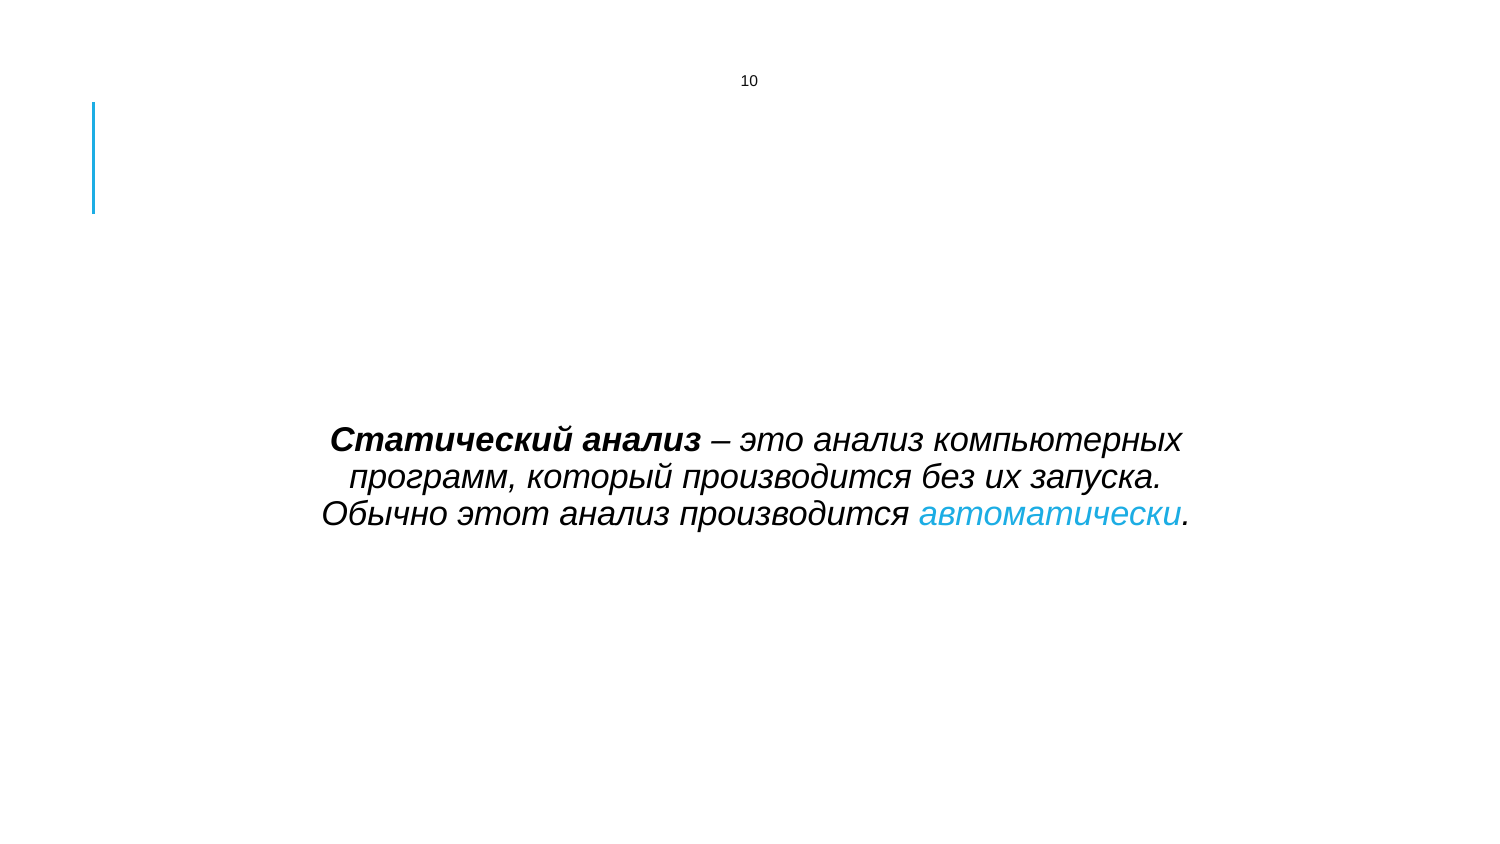

10
Статический анализ – это анализ компьютерных программ, который производится без их запуска. Обычно этот анализ производится автоматически.